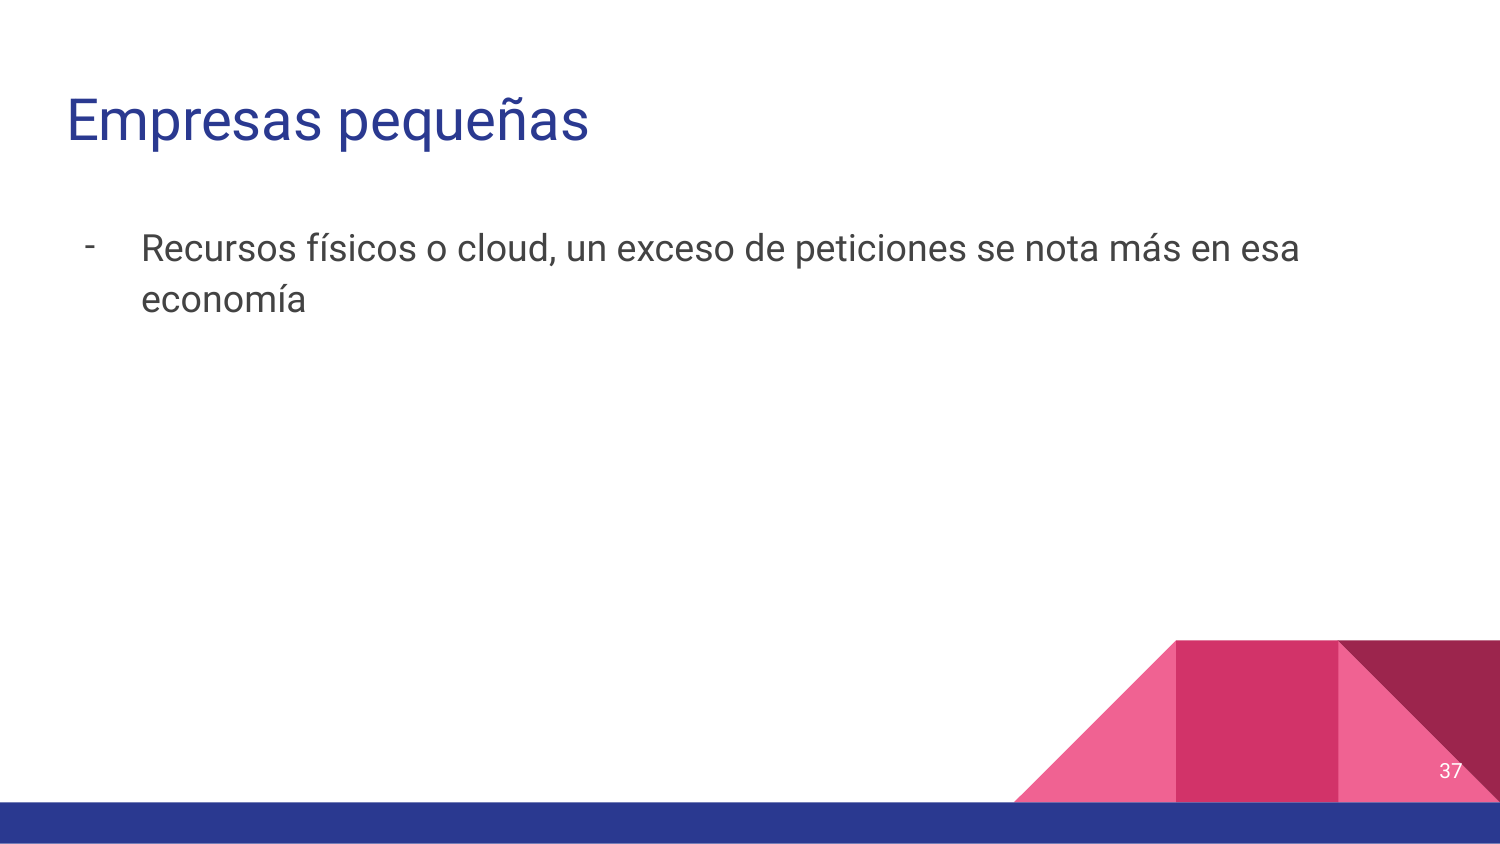

# Empresas pequeñas
Recursos físicos o cloud, un exceso de peticiones se nota más en esa economía

37